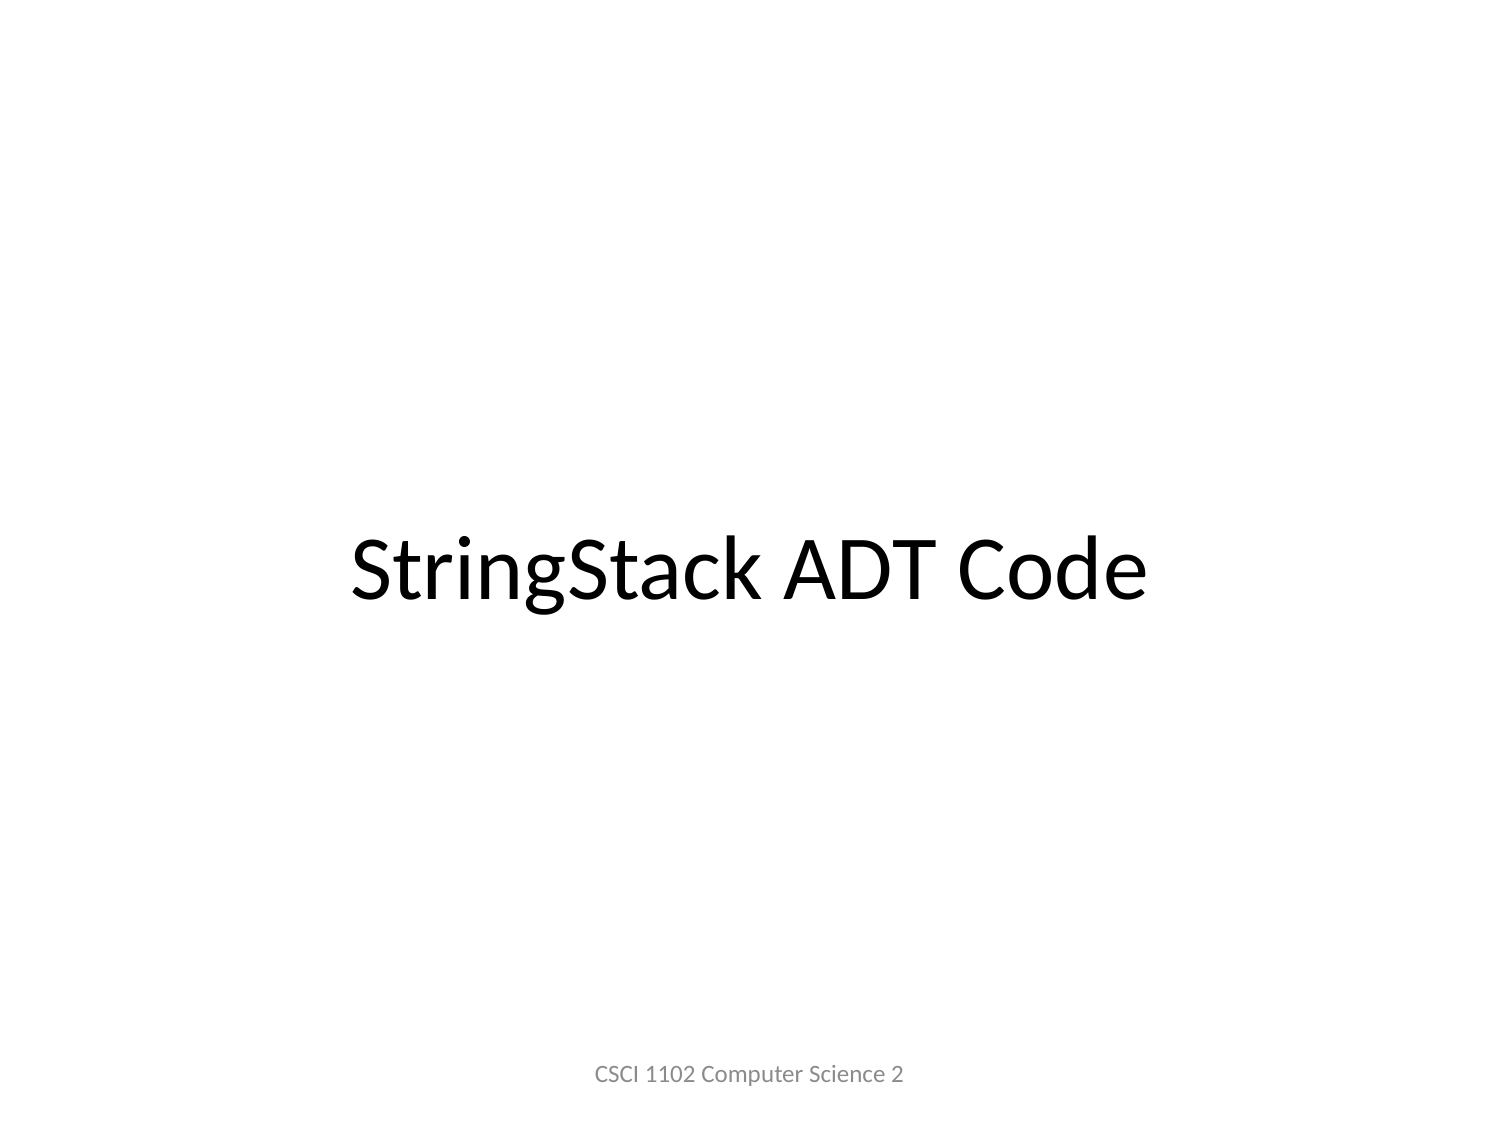

# StringStack ADT Code
CSCI 1102 Computer Science 2